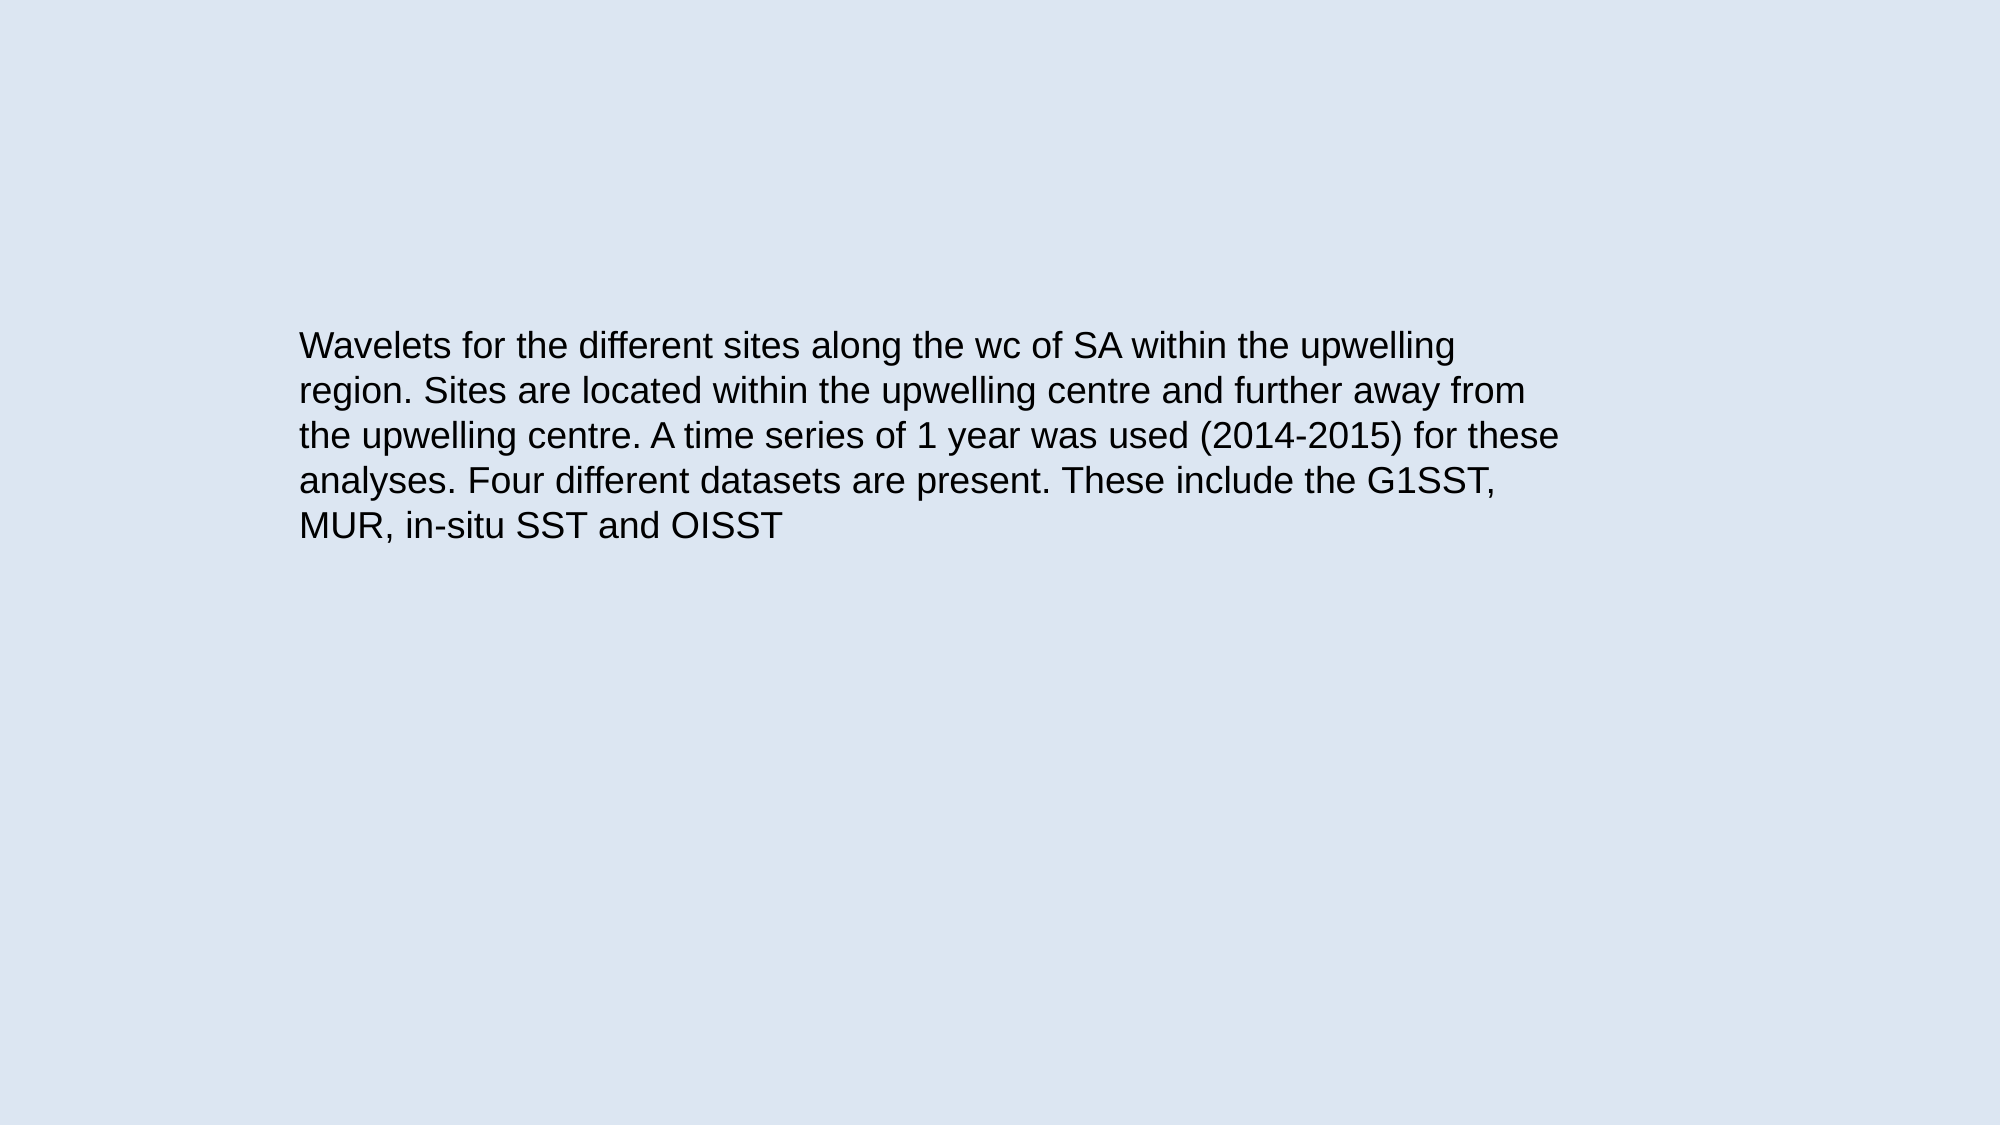

Wavelets for the different sites along the wc of SA within the upwelling region. Sites are located within the upwelling centre and further away from the upwelling centre. A time series of 1 year was used (2014-2015) for these analyses. Four different datasets are present. These include the G1SST, MUR, in-situ SST and OISST